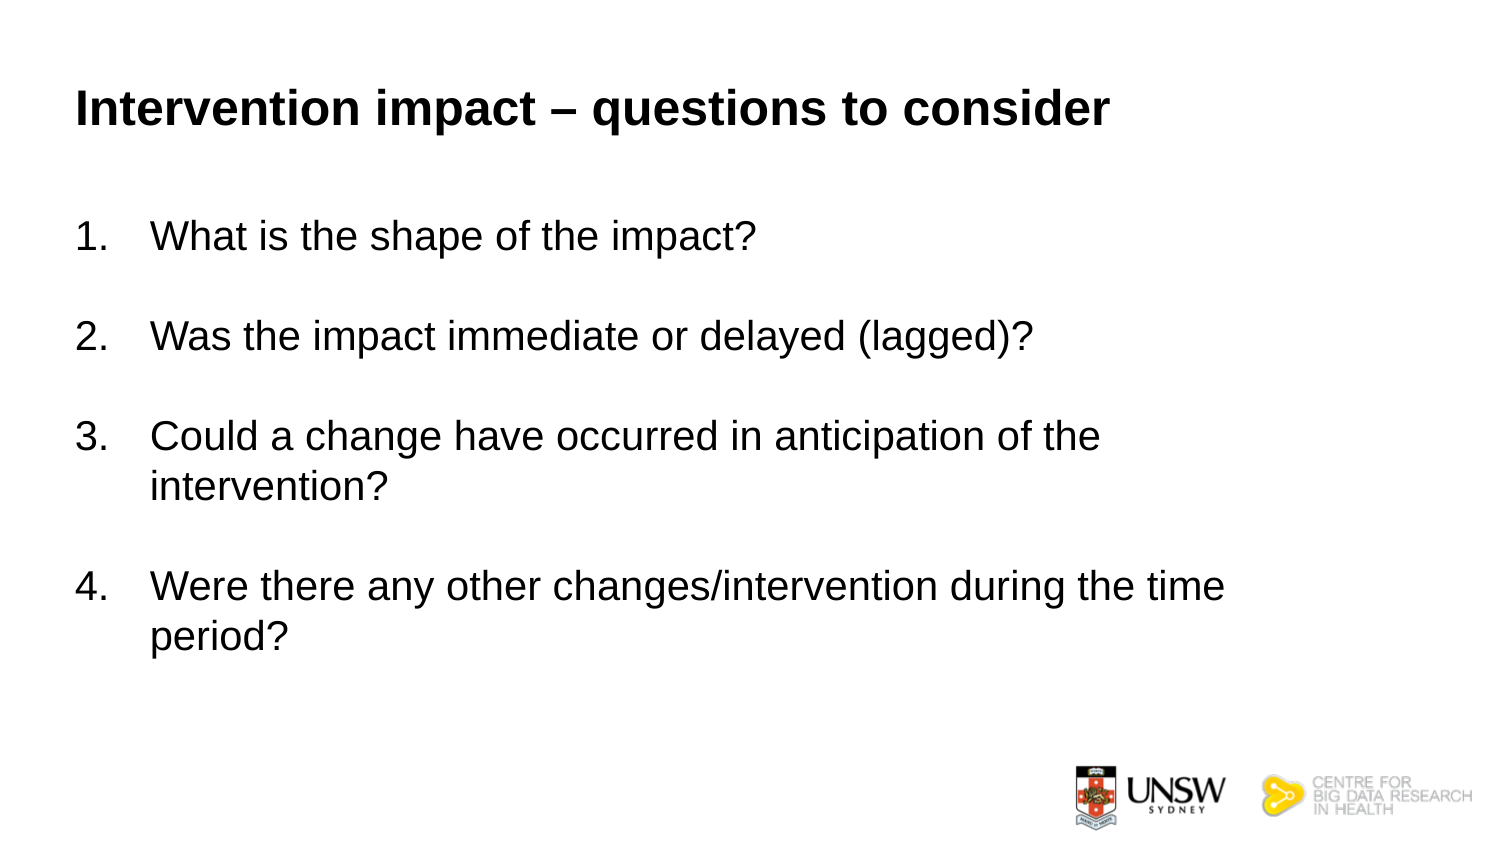

# Intervention impact – questions to consider
What is the shape of the impact?
Was the impact immediate or delayed (lagged)?
Could a change have occurred in anticipation of the intervention?
Were there any other changes/intervention during the time period?